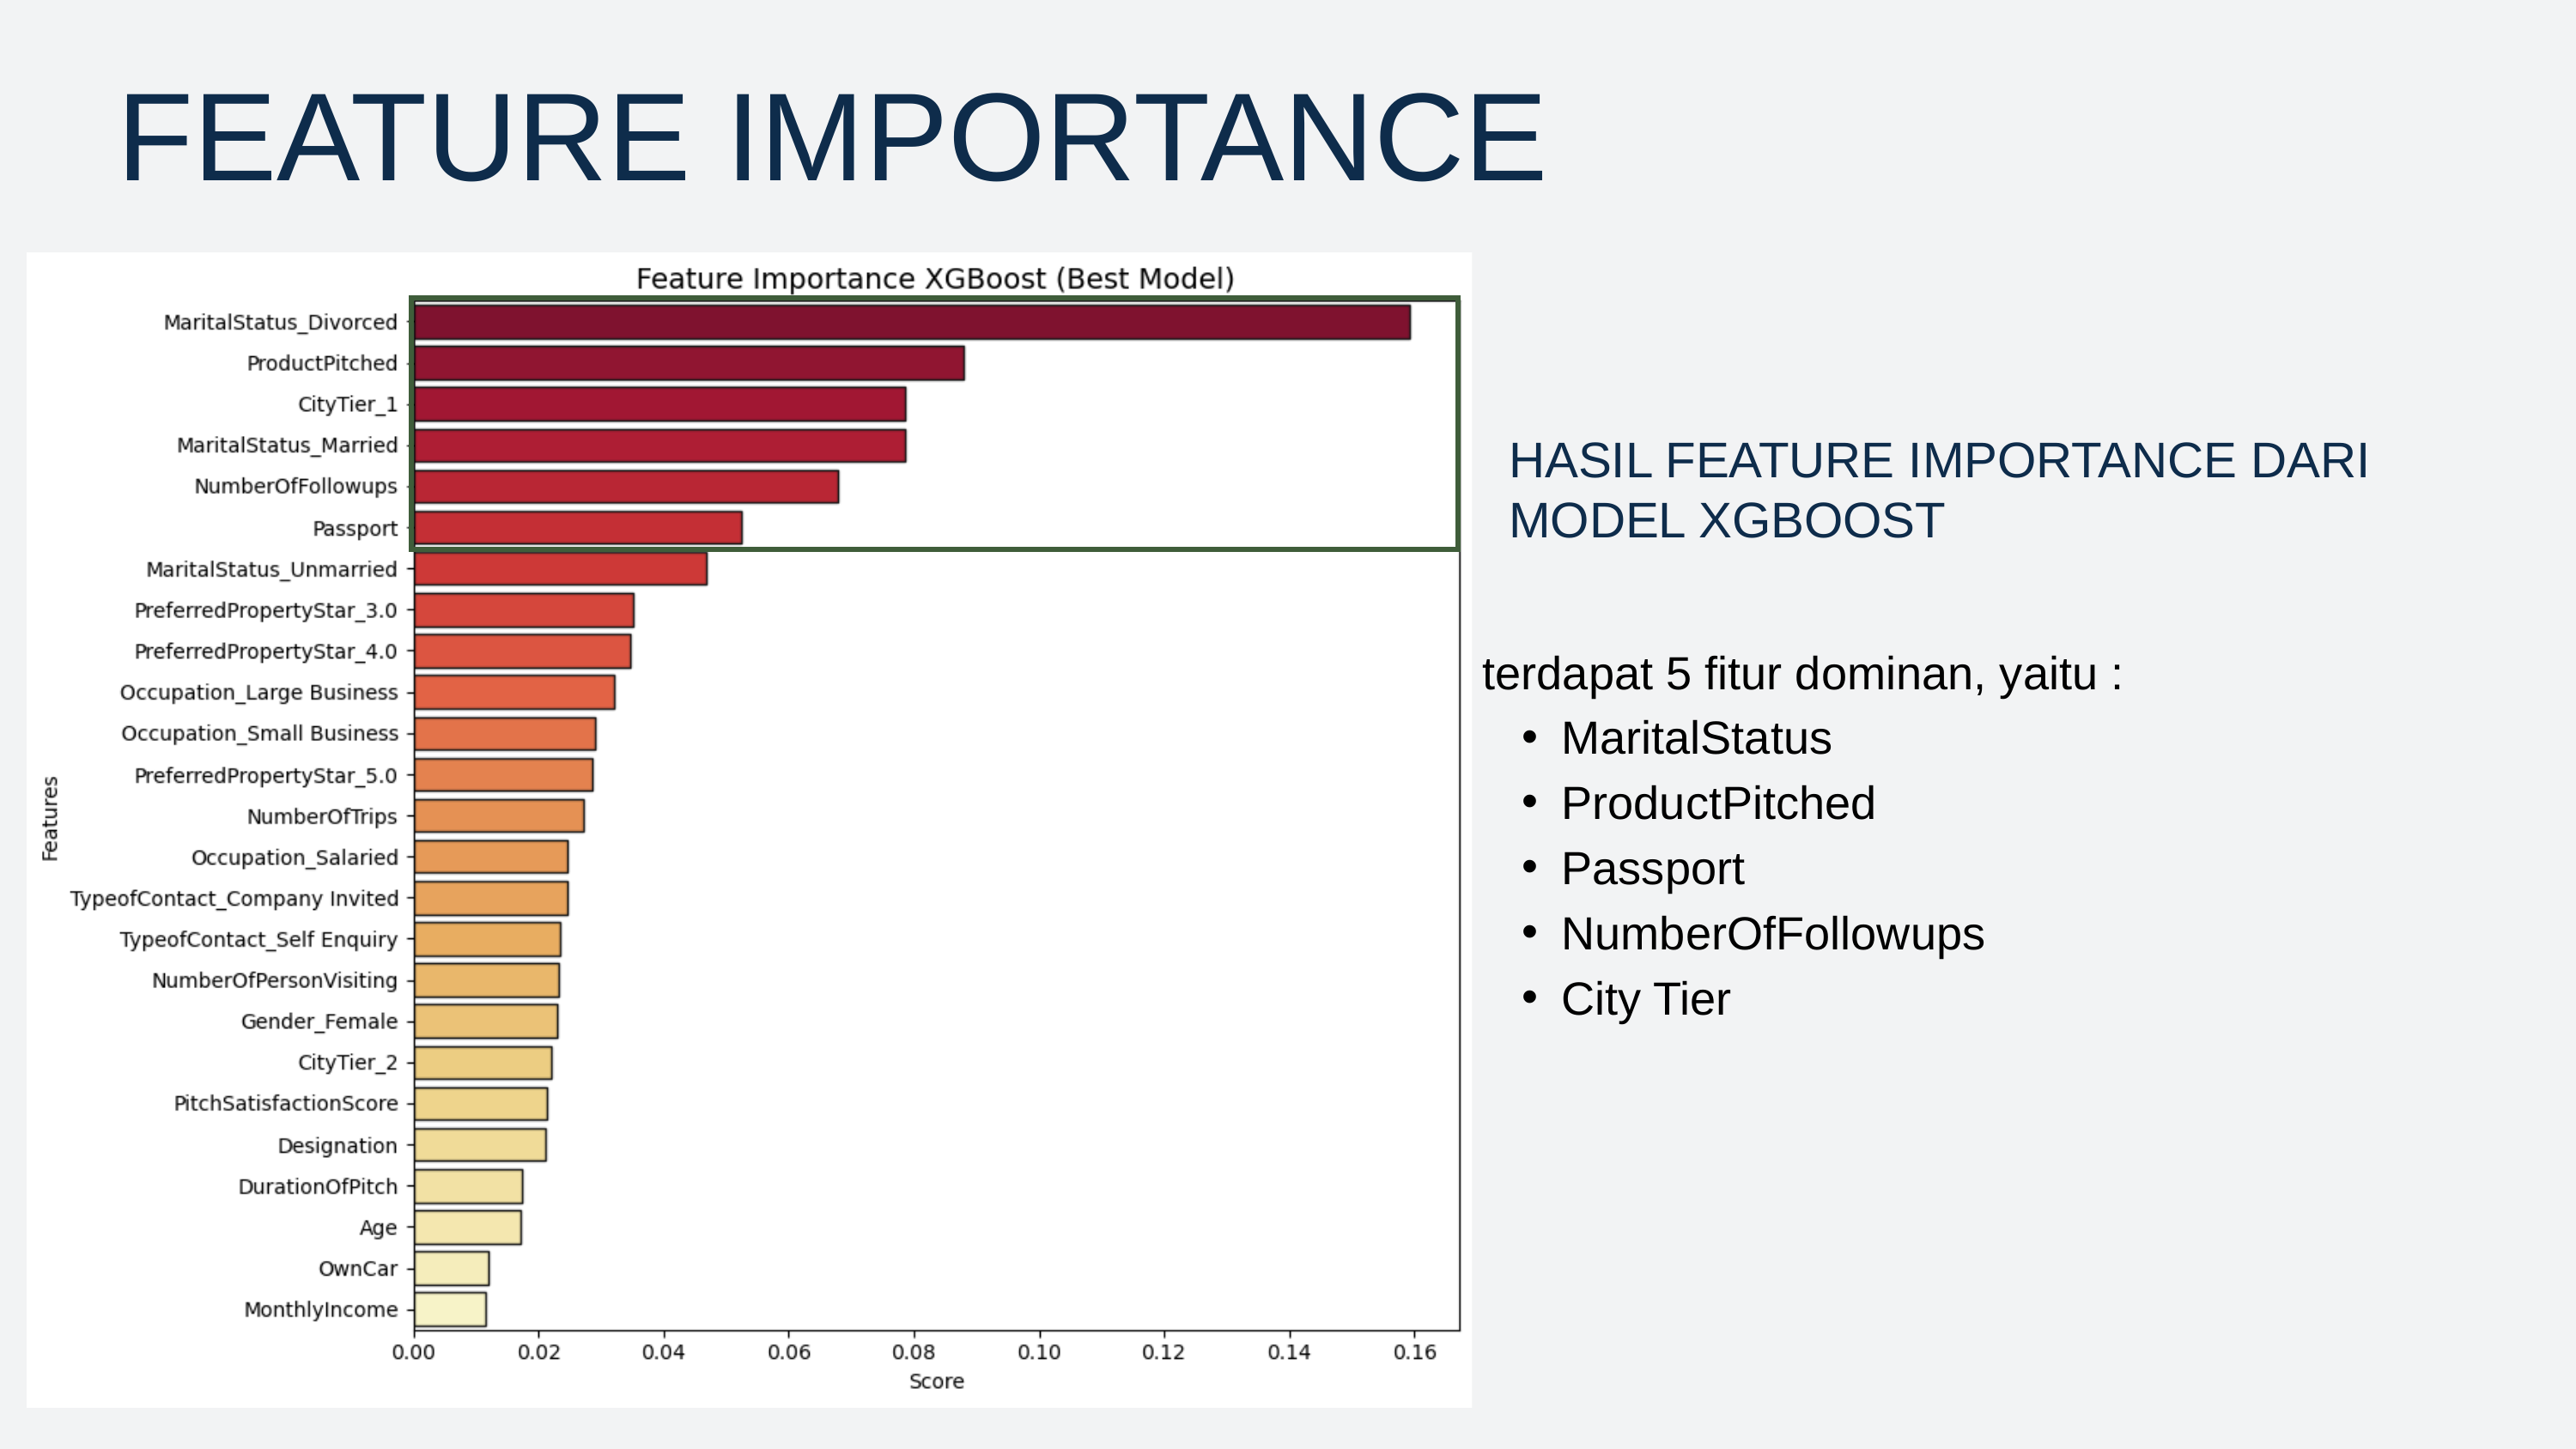

FEATURE IMPORTANCE

HASIL FEATURE IMPORTANCE DARI MODEL XGBOOST
terdapat 5 fitur dominan, yaitu :
MaritalStatus
ProductPitched
Passport
NumberOfFollowups
City Tier